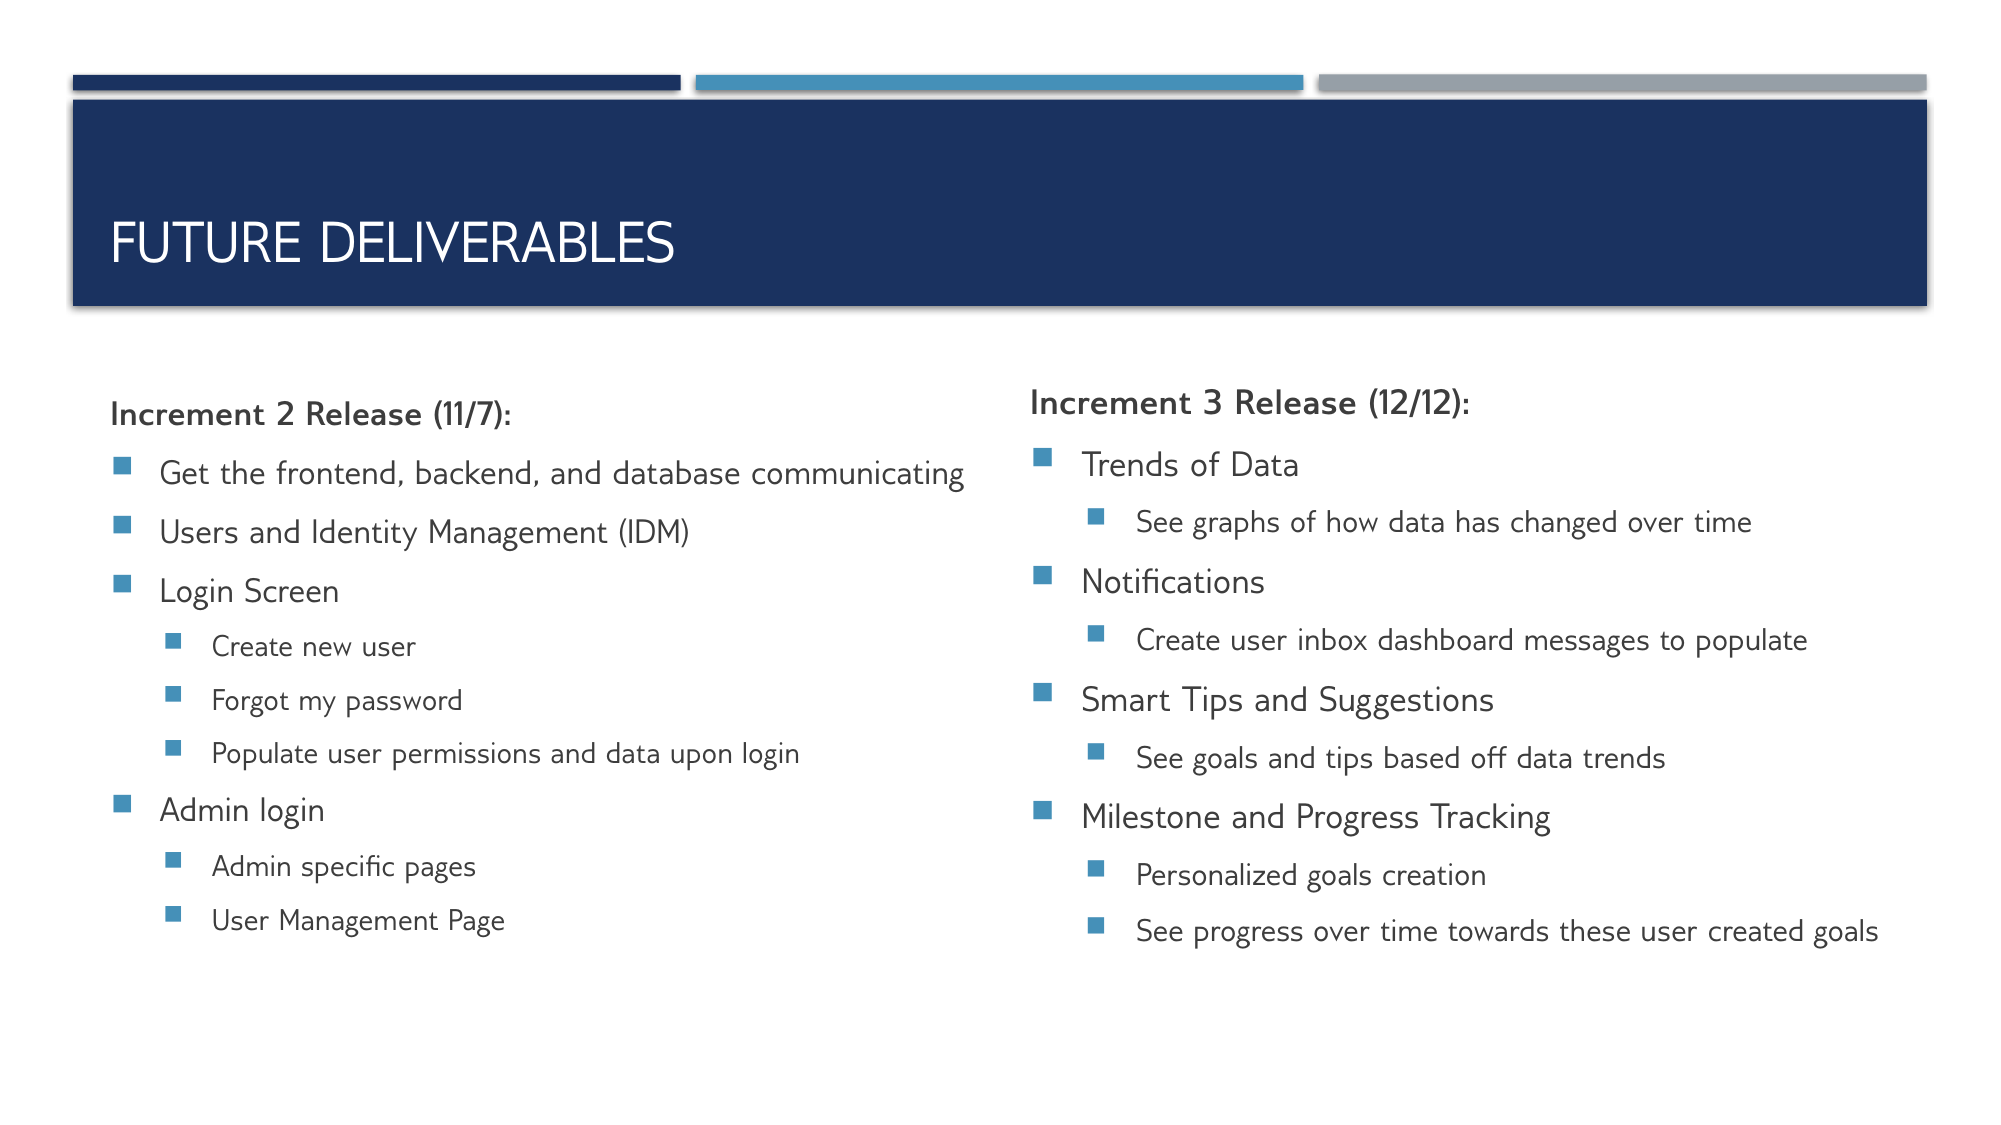

# Future Deliverables
Increment 2 Release (11/7):
Get the frontend, backend, and database communicating
Users and Identity Management (IDM)
Login Screen
Create new user
Forgot my password
Populate user permissions and data upon login
Admin login
Admin specific pages
User Management Page
Increment 3 Release (12/12):
Trends of Data
See graphs of how data has changed over time
Notifications
Create user inbox dashboard messages to populate
Smart Tips and Suggestions
See goals and tips based off data trends
Milestone and Progress Tracking
Personalized goals creation
See progress over time towards these user created goals